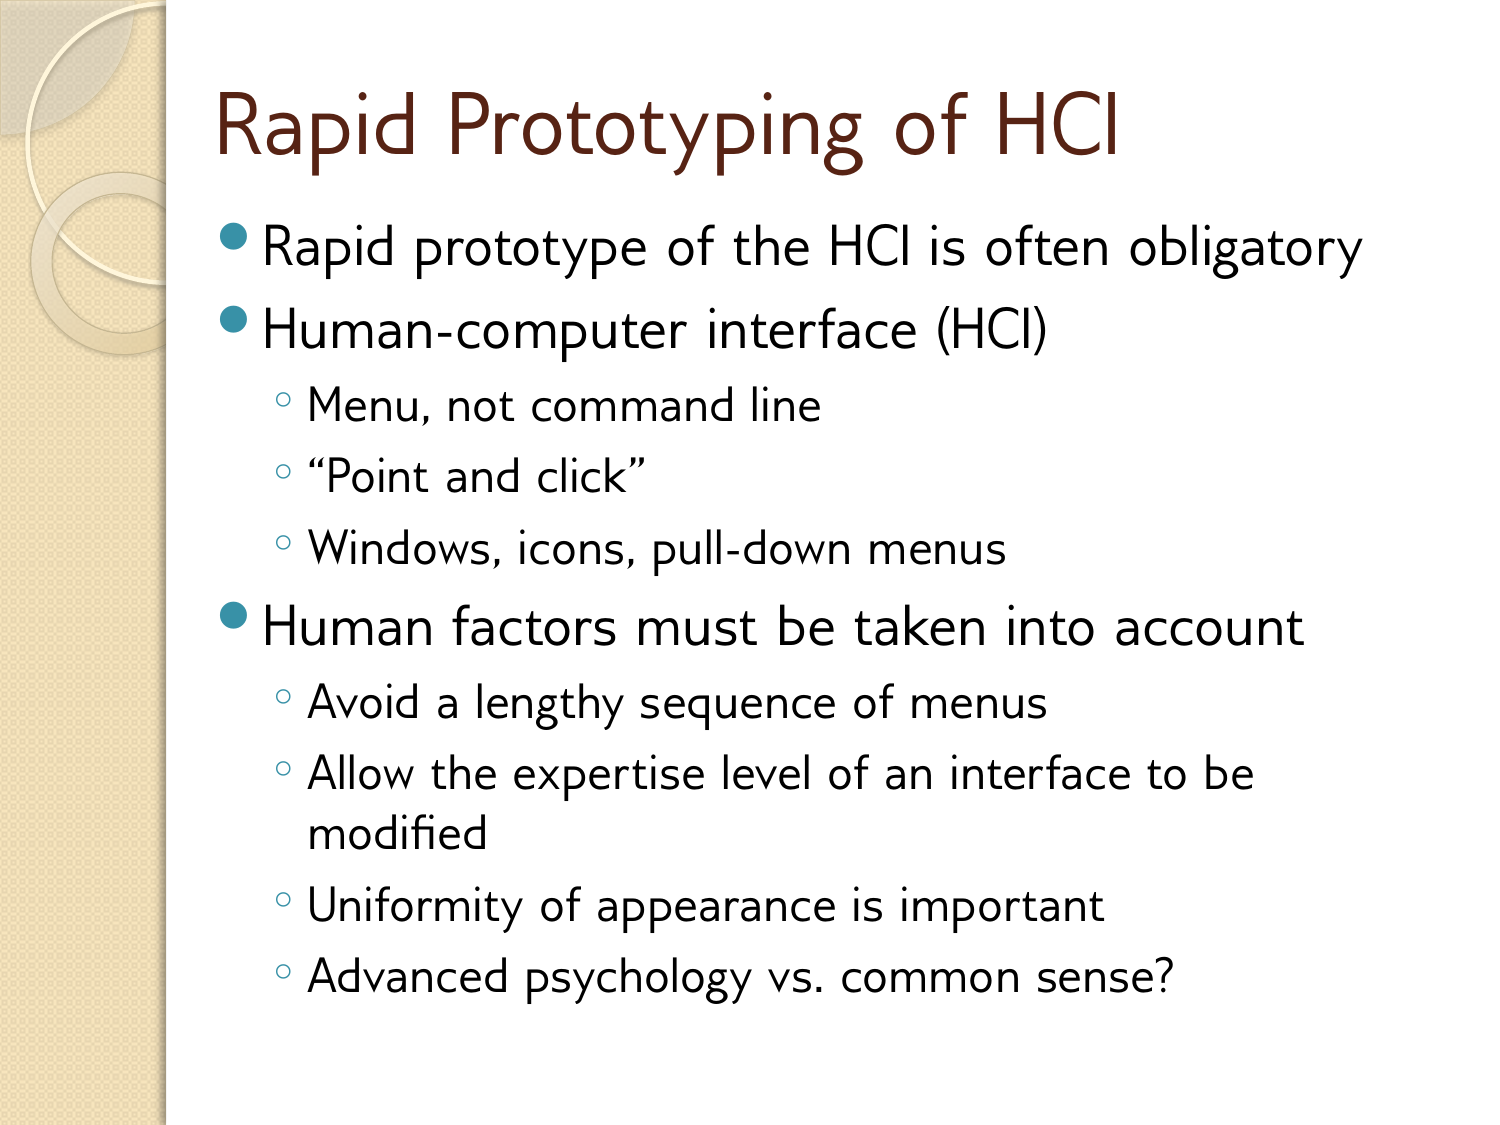

# Rapid Prototyping of HCI
Rapid prototype of the HCI is often obligatory
Human-computer interface (HCI)
Menu, not command line
“Point and click”
Windows, icons, pull-down menus
Human factors must be taken into account
Avoid a lengthy sequence of menus
Allow the expertise level of an interface to be modified
Uniformity of appearance is important
Advanced psychology vs. common sense?